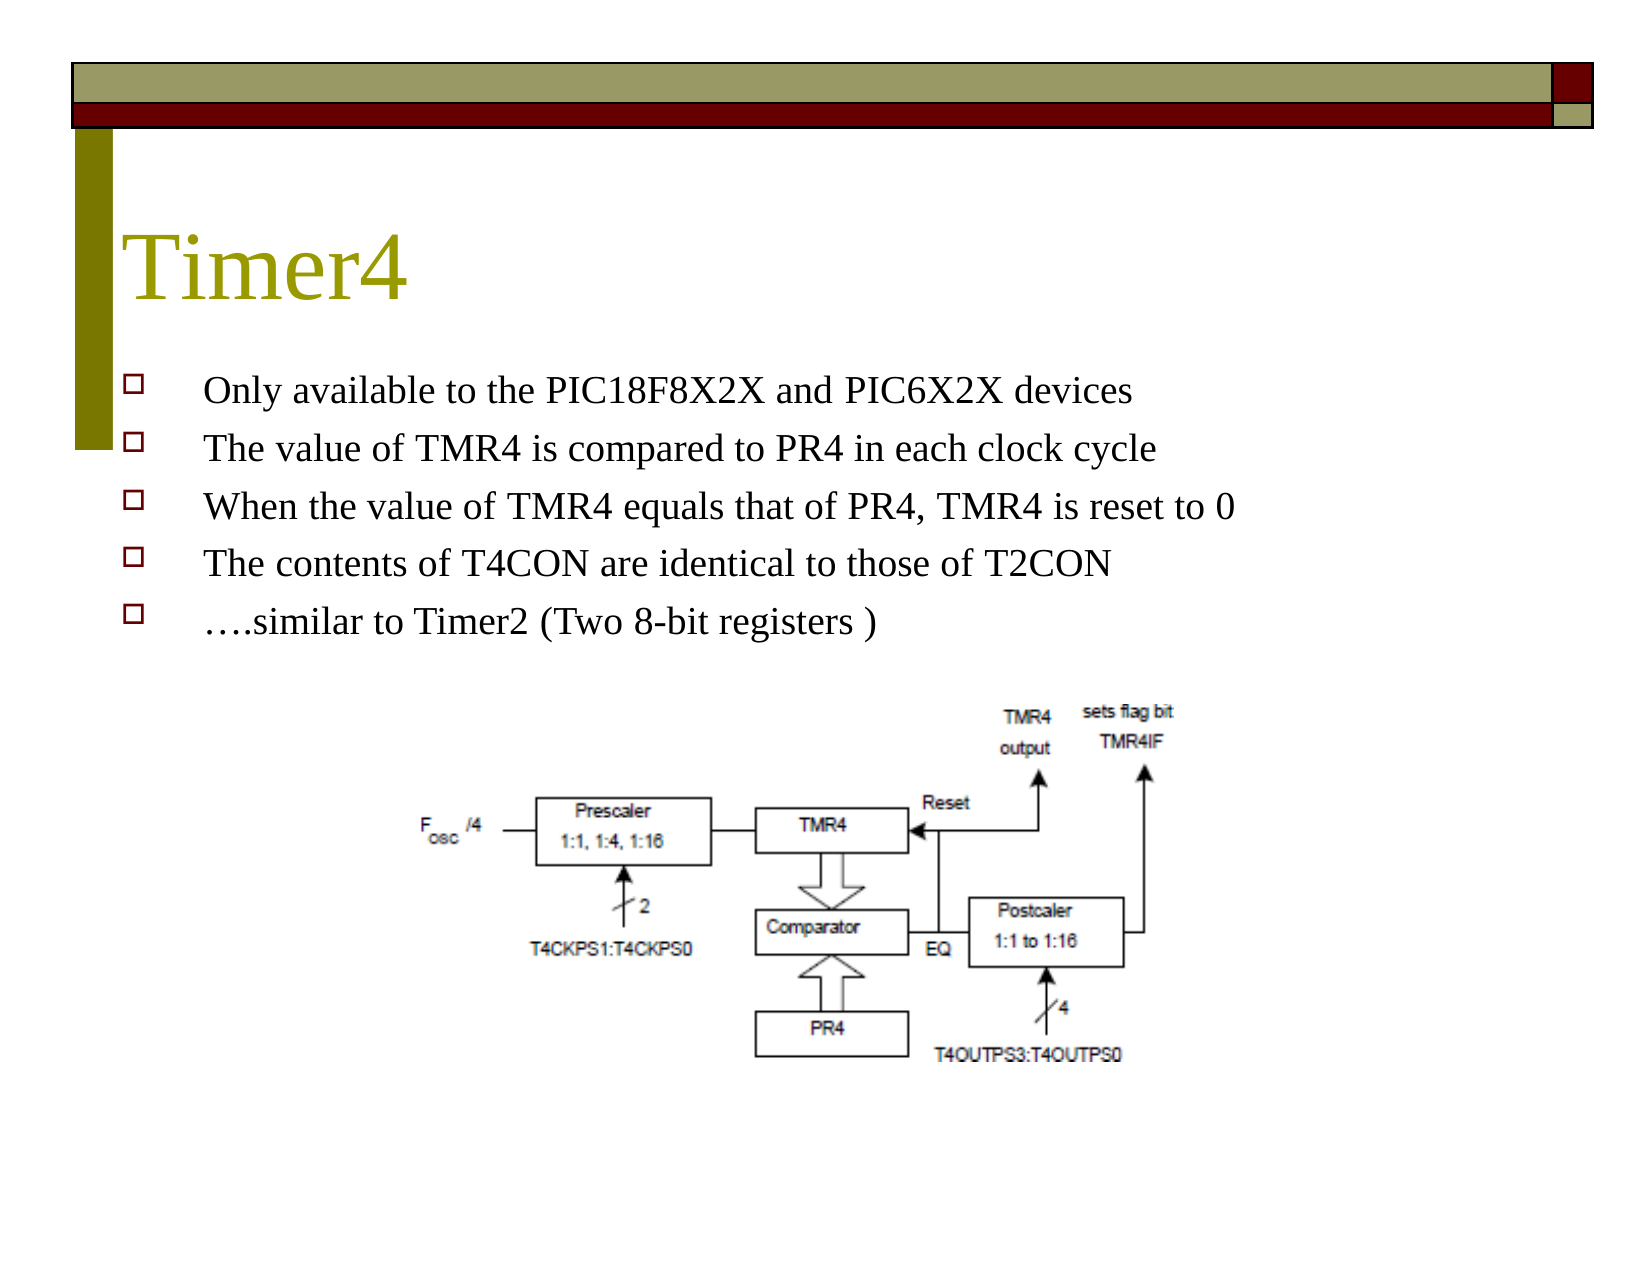

|  |  |
| --- | --- |
|  |  |
# Timer4
Only available to the PIC18F8X2X and PIC6X2X devices
The value of TMR4 is compared to PR4 in each clock cycle
When the value of TMR4 equals that of PR4, TMR4 is reset to 0
The contents of T4CON are identical to those of T2CON
….similar to Timer2 (Two 8-bit registers )